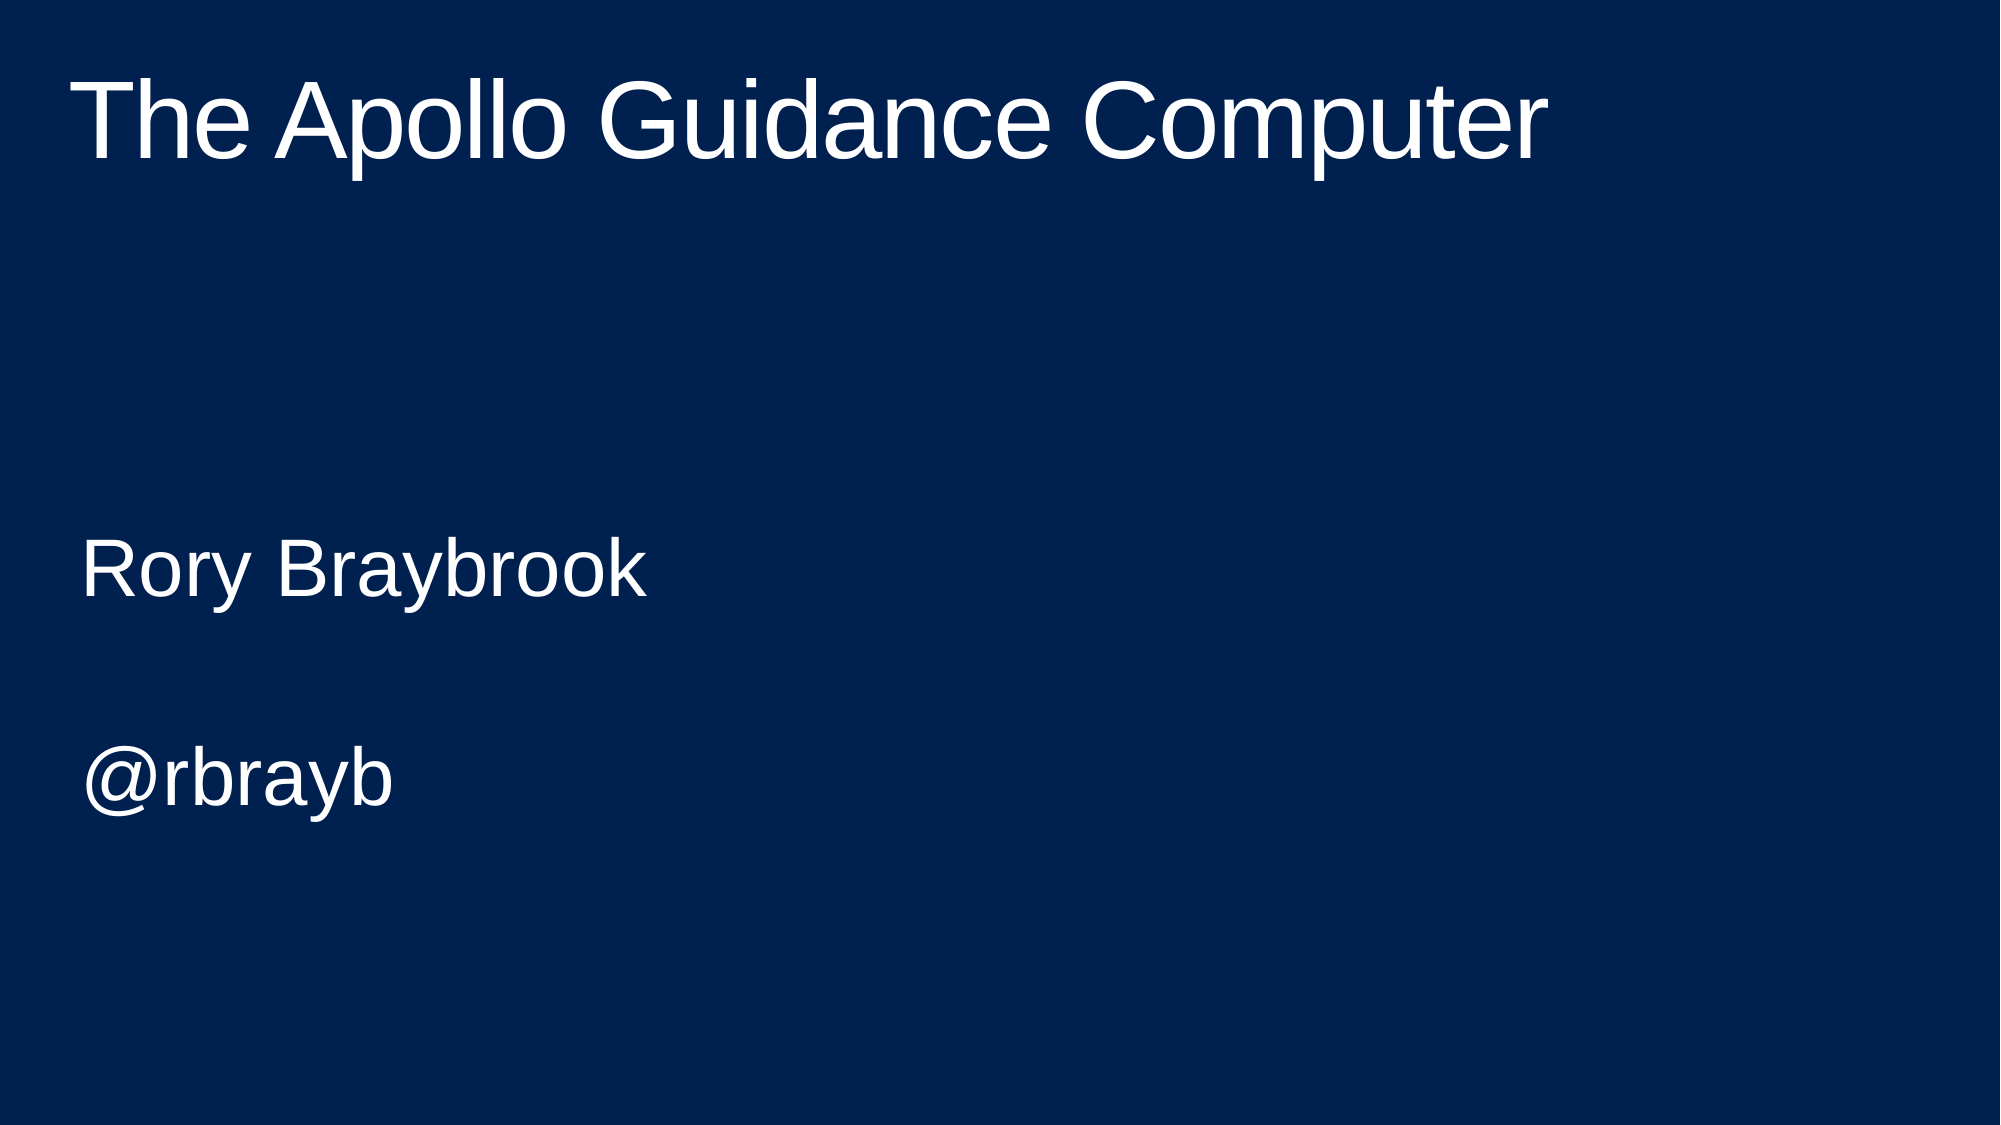

# The Apollo Guidance Computer

Rory Braybrook

@rbrayb